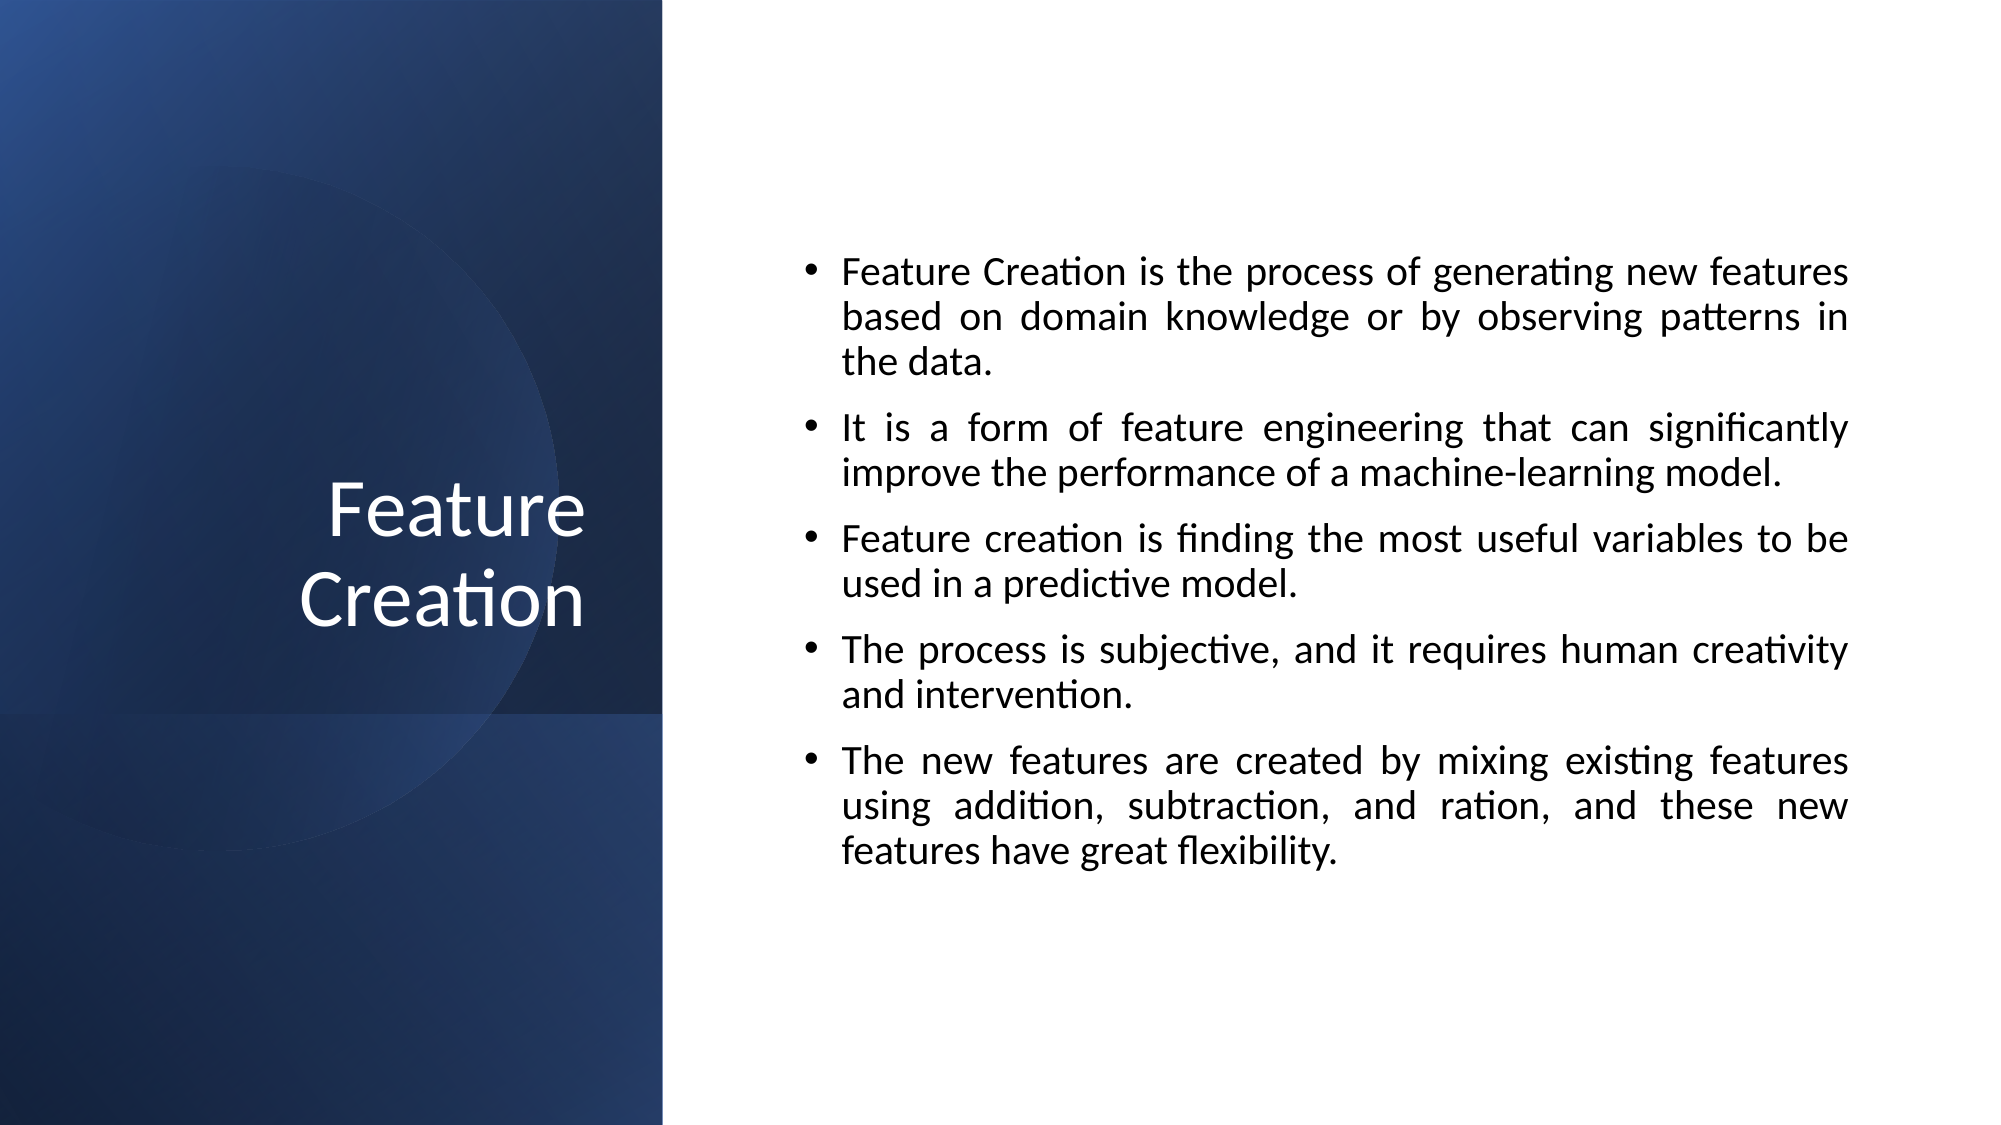

# Feature Creation
Feature Creation is the process of generating new features based on domain knowledge or by observing patterns in the data.
It is a form of feature engineering that can significantly improve the performance of a machine-learning model.
Feature creation is finding the most useful variables to be used in a predictive model.
The process is subjective, and it requires human creativity and intervention.
The new features are created by mixing existing features using addition, subtraction, and ration, and these new features have great flexibility.

Feature Engineering
25